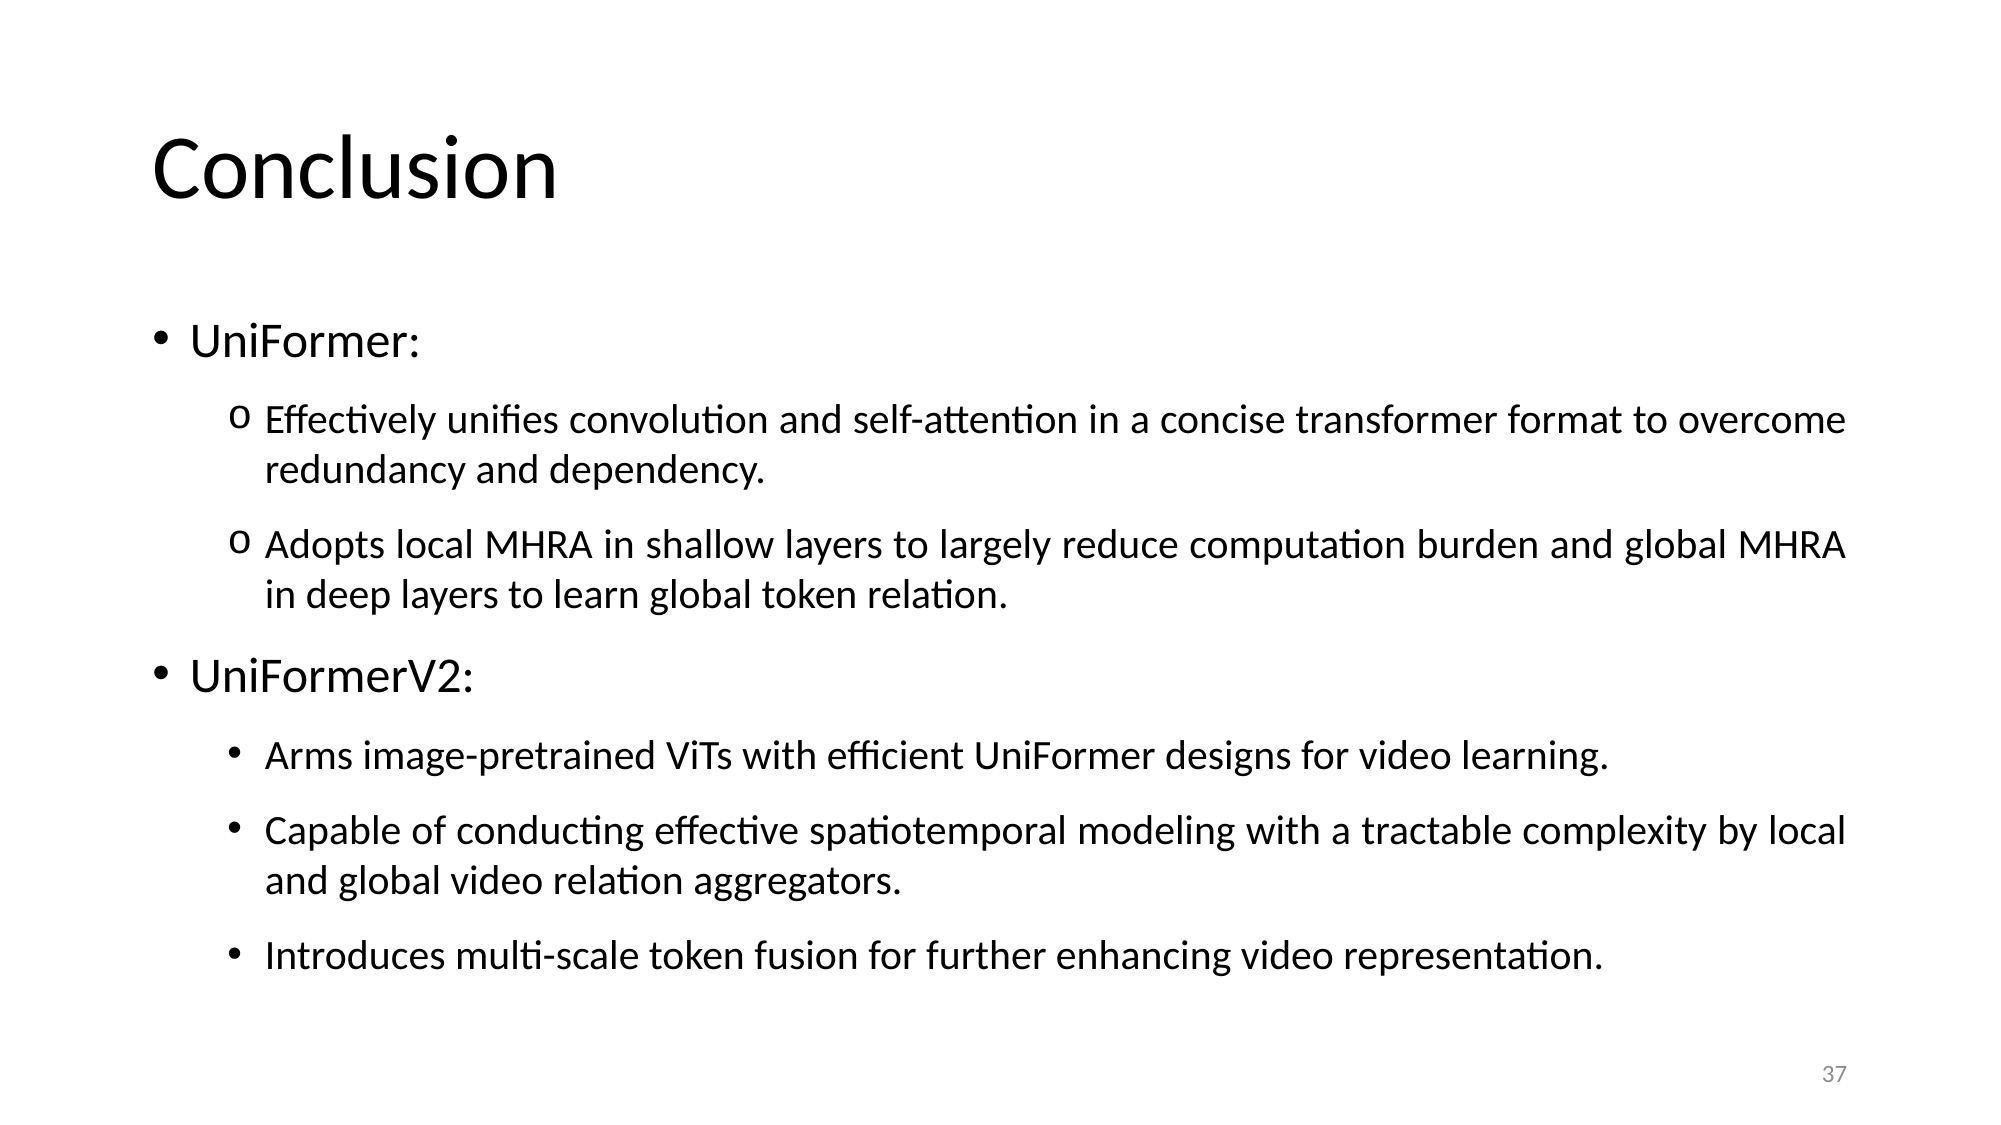

# Conclusion
UniFormer:
Effectively unifies convolution and self-attention in a concise transformer format to overcome redundancy and dependency.
Adopts local MHRA in shallow layers to largely reduce computation burden and global MHRA in deep layers to learn global token relation.
UniFormerV2:
Arms image-pretrained ViTs with efficient UniFormer designs for video learning.
Capable of conducting effective spatiotemporal modeling with a tractable complexity by local and global video relation aggregators.
Introduces multi-scale token fusion for further enhancing video representation.
37